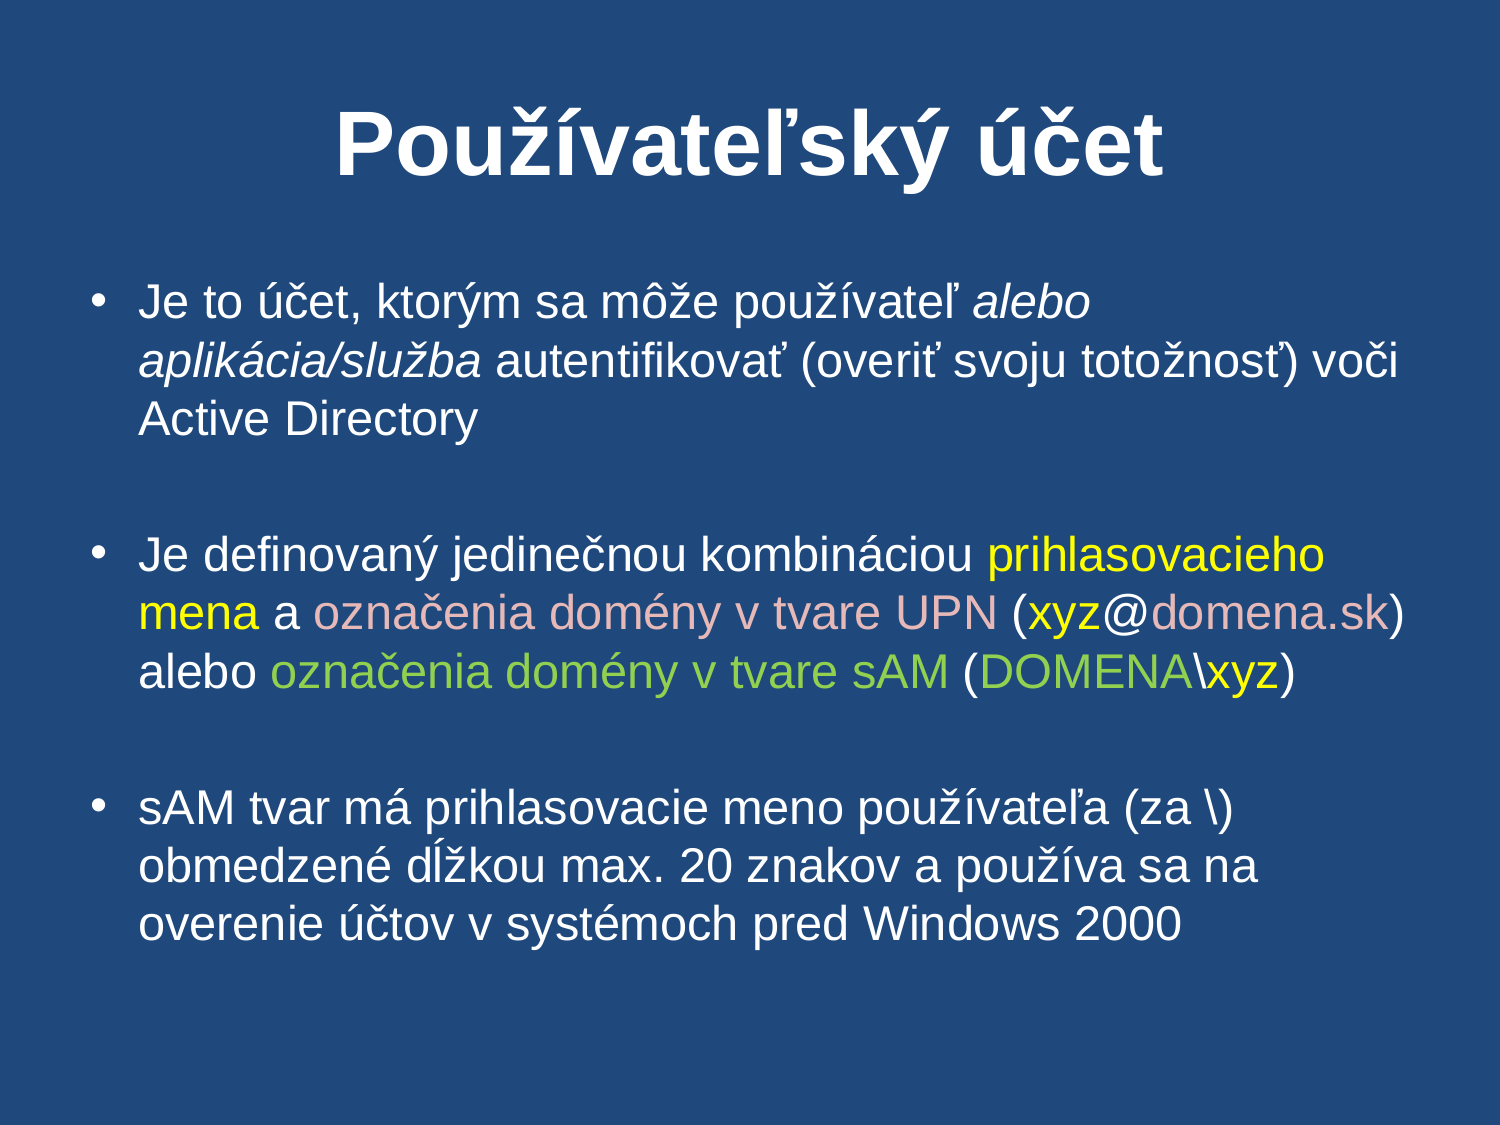

# Používateľský účet
Je to účet, ktorým sa môže používateľ alebo aplikácia/služba autentifikovať (overiť svoju totožnosť) voči Active Directory

Je definovaný jedinečnou kombináciou prihlasovacieho mena a označenia domény v tvare UPN (xyz@domena.sk) alebo označenia domény v tvare sAM (DOMENA\xyz)

sAM tvar má prihlasovacie meno používateľa (za \) obmedzené dĺžkou max. 20 znakov a používa sa na overenie účtov v systémoch pred Windows 2000